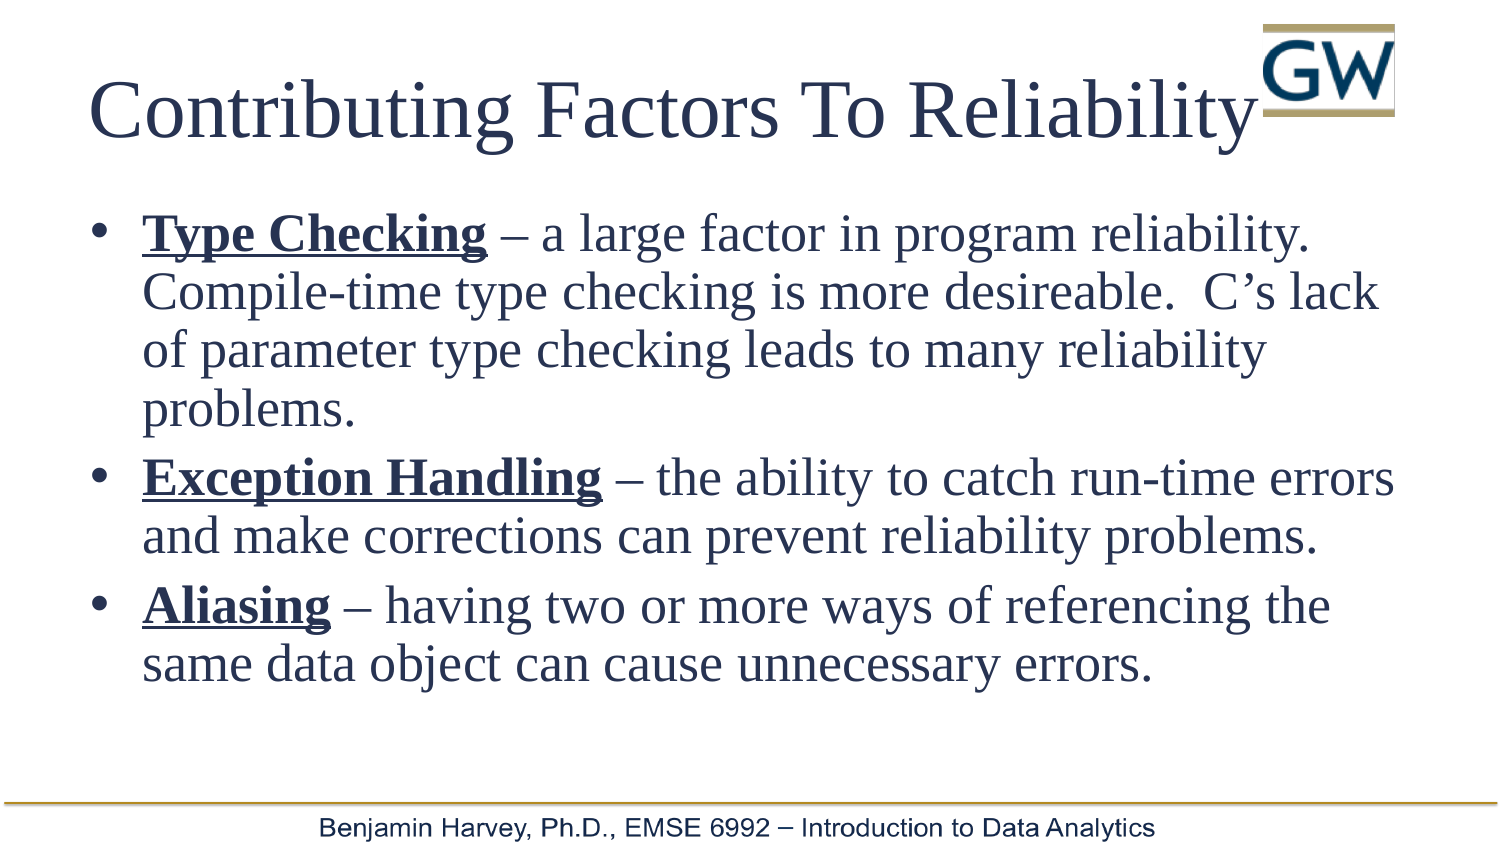

# Contributing Factors To Reliability
Type Checking – a large factor in program reliability.  Compile-time type checking is more desireable.  C’s lack of parameter type checking leads to many reliability problems.
Exception Handling – the ability to catch run-time errors and make corrections can prevent reliability problems.
Aliasing – having two or more ways of referencing the same data object can cause unnecessary errors.